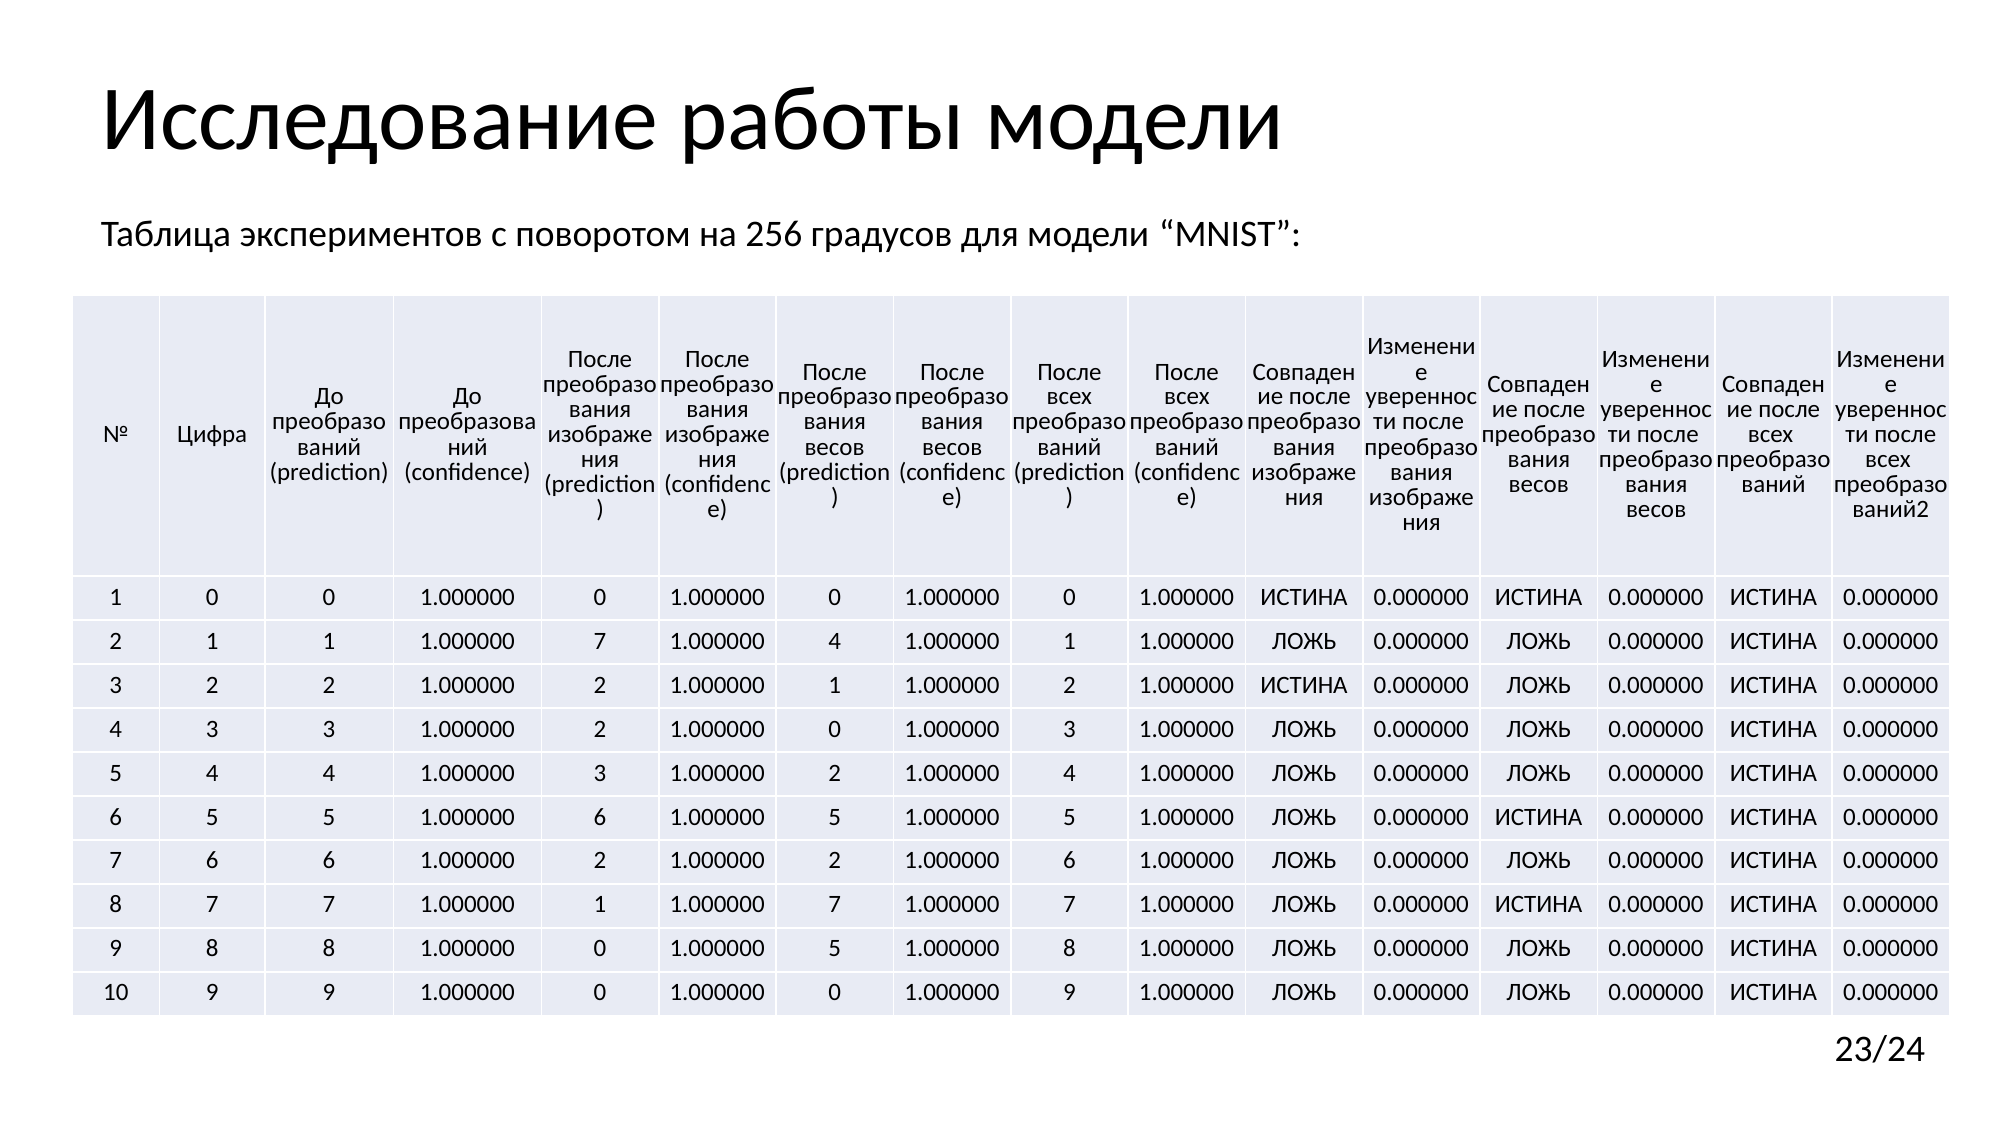

# Исследование работы модели
Таблица экспериментов с поворотом на 256 градусов для модели “MNIST”:
| № | Цифра | До преобразований (prediction) | До преобразований (confidence) | После преобразования изображения (prediction) | После преобразования изображения (confidence) | После преобразования весов (prediction) | После преобразования весов (confidence) | После всех преобразований (prediction) | После всех преобразований (confidence) | Совпадение после преобразования изображения | Изменение уверенности после преобразования изображения | Совпадение после преобразования весов | Изменение уверенности после преобразования весов | Совпадение после всех преобразований | Изменение уверенности после всех преобразований2 |
| --- | --- | --- | --- | --- | --- | --- | --- | --- | --- | --- | --- | --- | --- | --- | --- |
| 1 | 0 | 0 | 1.000000 | 0 | 1.000000 | 0 | 1.000000 | 0 | 1.000000 | ИСТИНА | 0.000000 | ИСТИНА | 0.000000 | ИСТИНА | 0.000000 |
| 2 | 1 | 1 | 1.000000 | 7 | 1.000000 | 4 | 1.000000 | 1 | 1.000000 | ЛОЖЬ | 0.000000 | ЛОЖЬ | 0.000000 | ИСТИНА | 0.000000 |
| 3 | 2 | 2 | 1.000000 | 2 | 1.000000 | 1 | 1.000000 | 2 | 1.000000 | ИСТИНА | 0.000000 | ЛОЖЬ | 0.000000 | ИСТИНА | 0.000000 |
| 4 | 3 | 3 | 1.000000 | 2 | 1.000000 | 0 | 1.000000 | 3 | 1.000000 | ЛОЖЬ | 0.000000 | ЛОЖЬ | 0.000000 | ИСТИНА | 0.000000 |
| 5 | 4 | 4 | 1.000000 | 3 | 1.000000 | 2 | 1.000000 | 4 | 1.000000 | ЛОЖЬ | 0.000000 | ЛОЖЬ | 0.000000 | ИСТИНА | 0.000000 |
| 6 | 5 | 5 | 1.000000 | 6 | 1.000000 | 5 | 1.000000 | 5 | 1.000000 | ЛОЖЬ | 0.000000 | ИСТИНА | 0.000000 | ИСТИНА | 0.000000 |
| 7 | 6 | 6 | 1.000000 | 2 | 1.000000 | 2 | 1.000000 | 6 | 1.000000 | ЛОЖЬ | 0.000000 | ЛОЖЬ | 0.000000 | ИСТИНА | 0.000000 |
| 8 | 7 | 7 | 1.000000 | 1 | 1.000000 | 7 | 1.000000 | 7 | 1.000000 | ЛОЖЬ | 0.000000 | ИСТИНА | 0.000000 | ИСТИНА | 0.000000 |
| 9 | 8 | 8 | 1.000000 | 0 | 1.000000 | 5 | 1.000000 | 8 | 1.000000 | ЛОЖЬ | 0.000000 | ЛОЖЬ | 0.000000 | ИСТИНА | 0.000000 |
| 10 | 9 | 9 | 1.000000 | 0 | 1.000000 | 0 | 1.000000 | 9 | 1.000000 | ЛОЖЬ | 0.000000 | ЛОЖЬ | 0.000000 | ИСТИНА | 0.000000 |
23/24